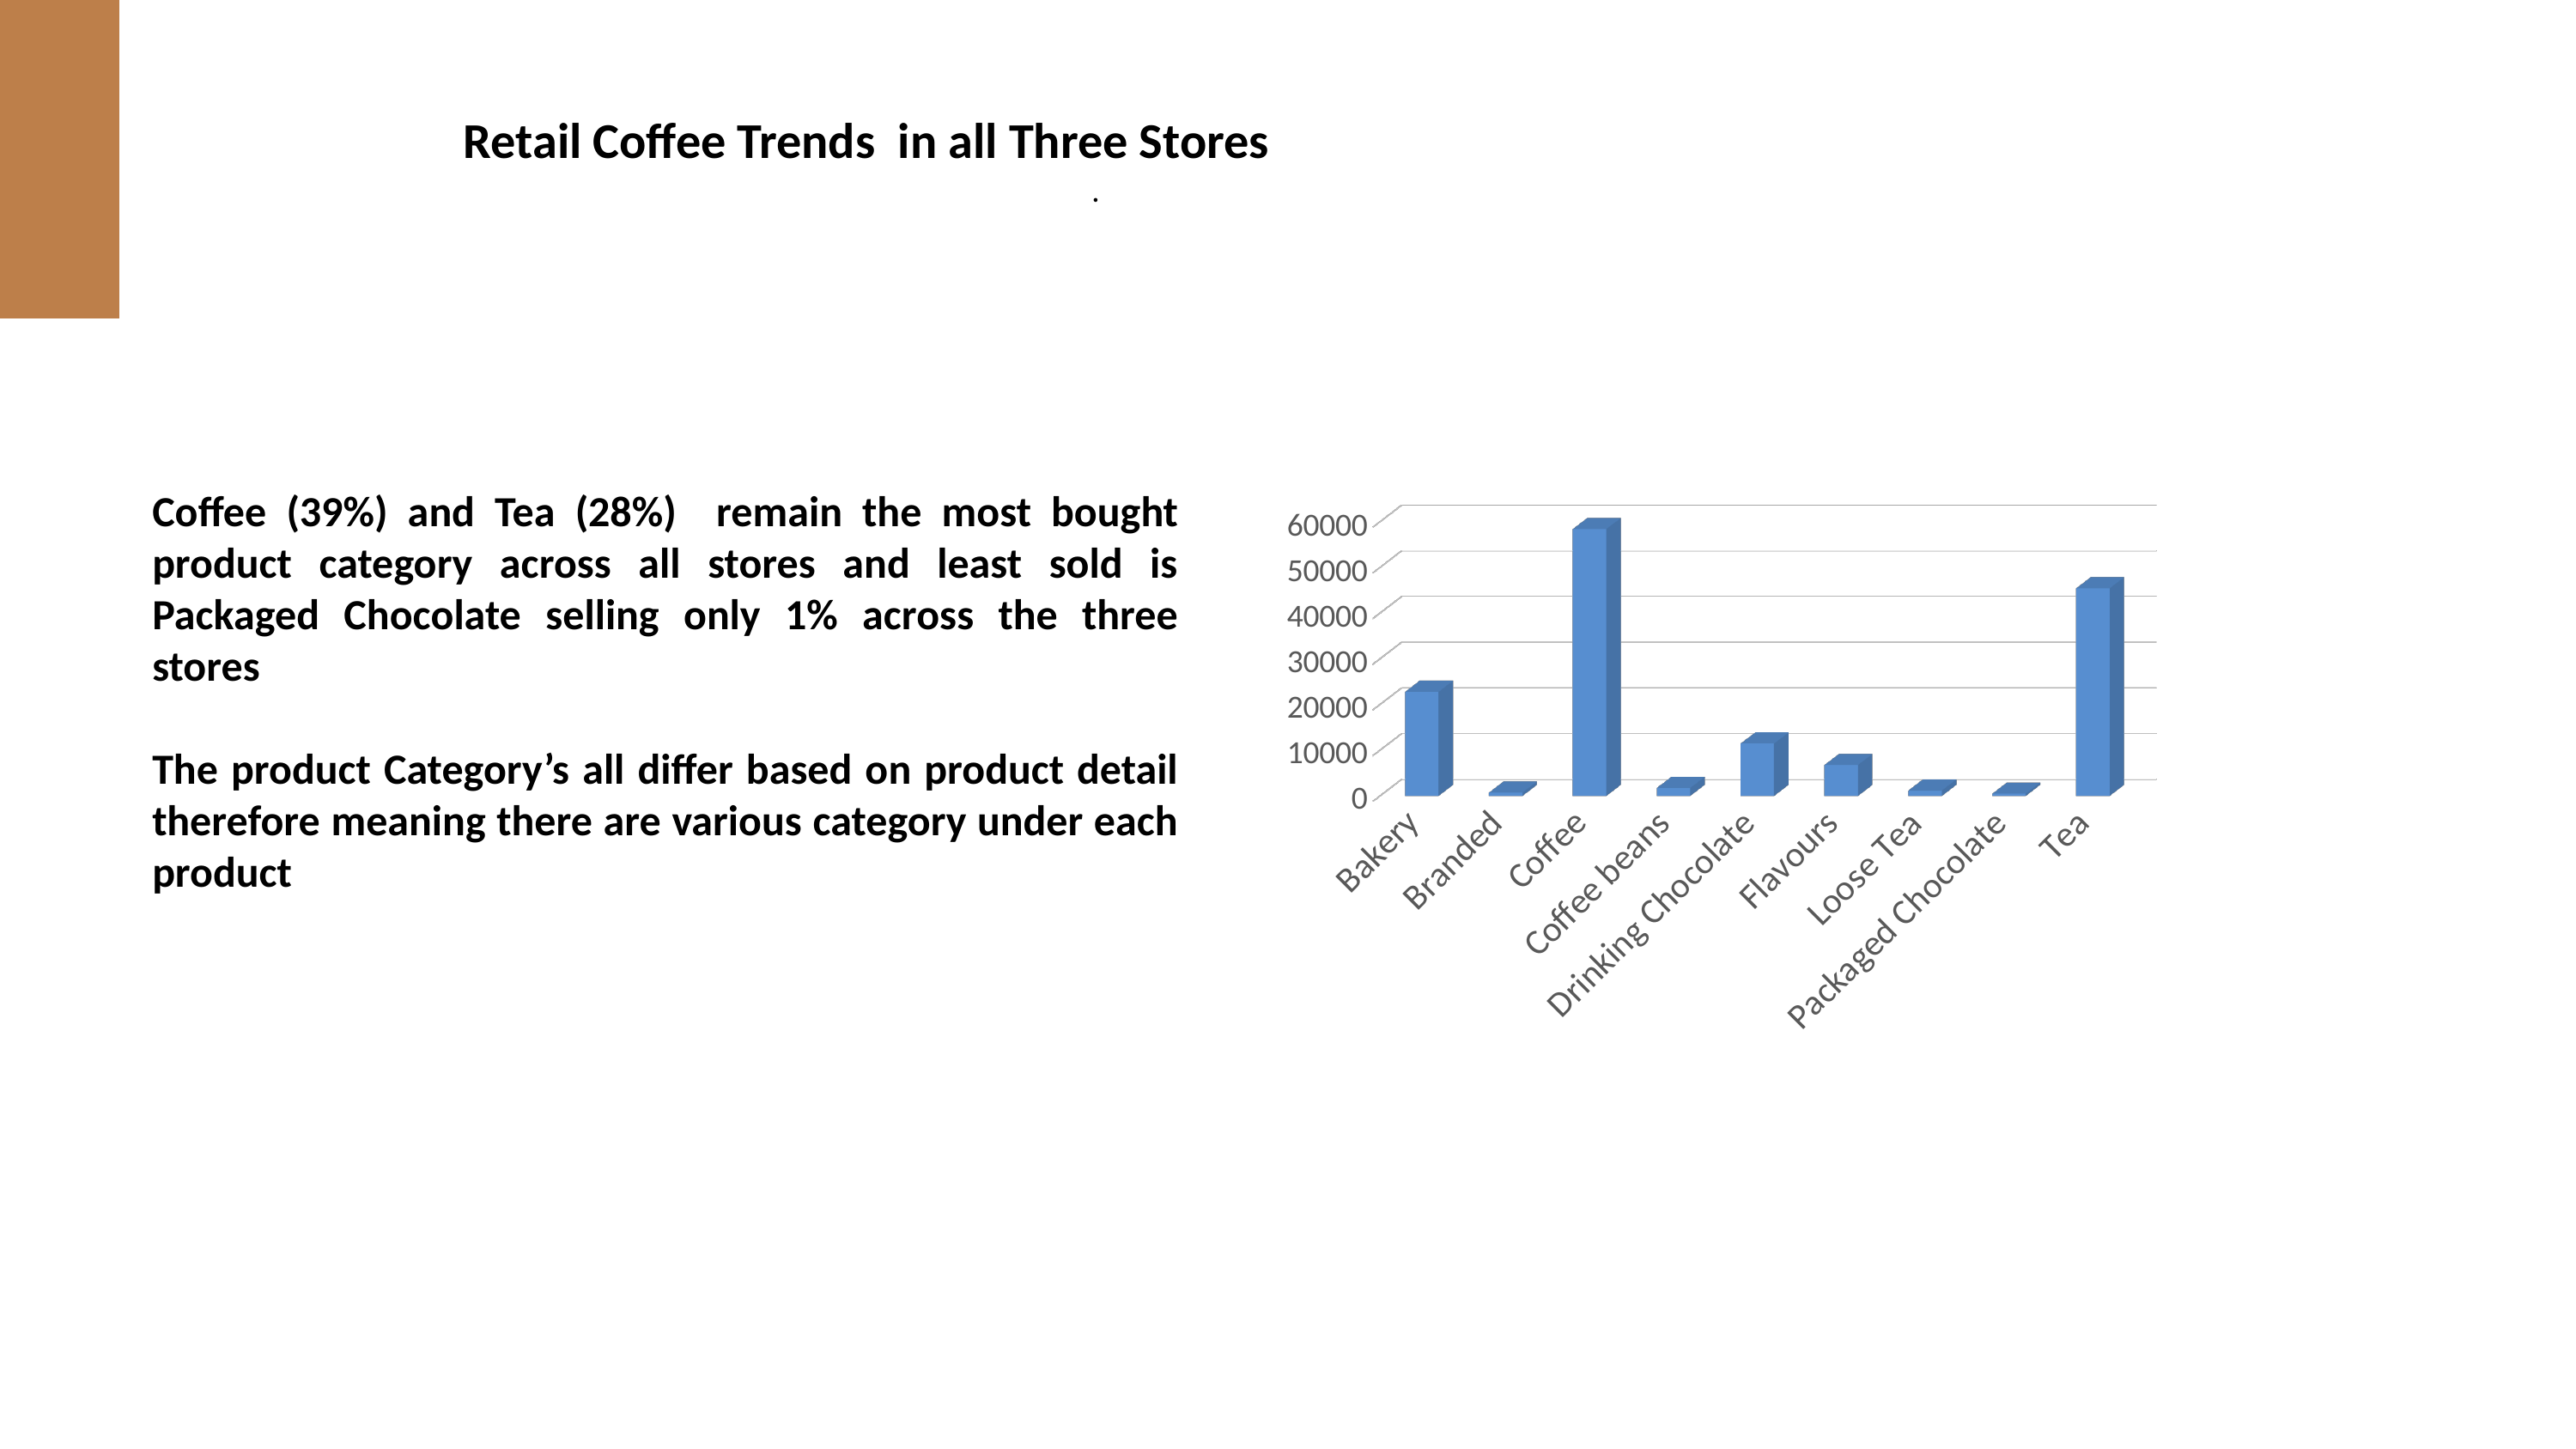

Retail Coffee Trends  in all Three Stores
.

[unsupported chart]

Coffee (39%) and Tea (28%)  remain the most bought product category across all stores and least sold is Packaged Chocolate selling only 1% across the three stores

The product Category’s all differ based on product detail therefore meaning there are various category under each product